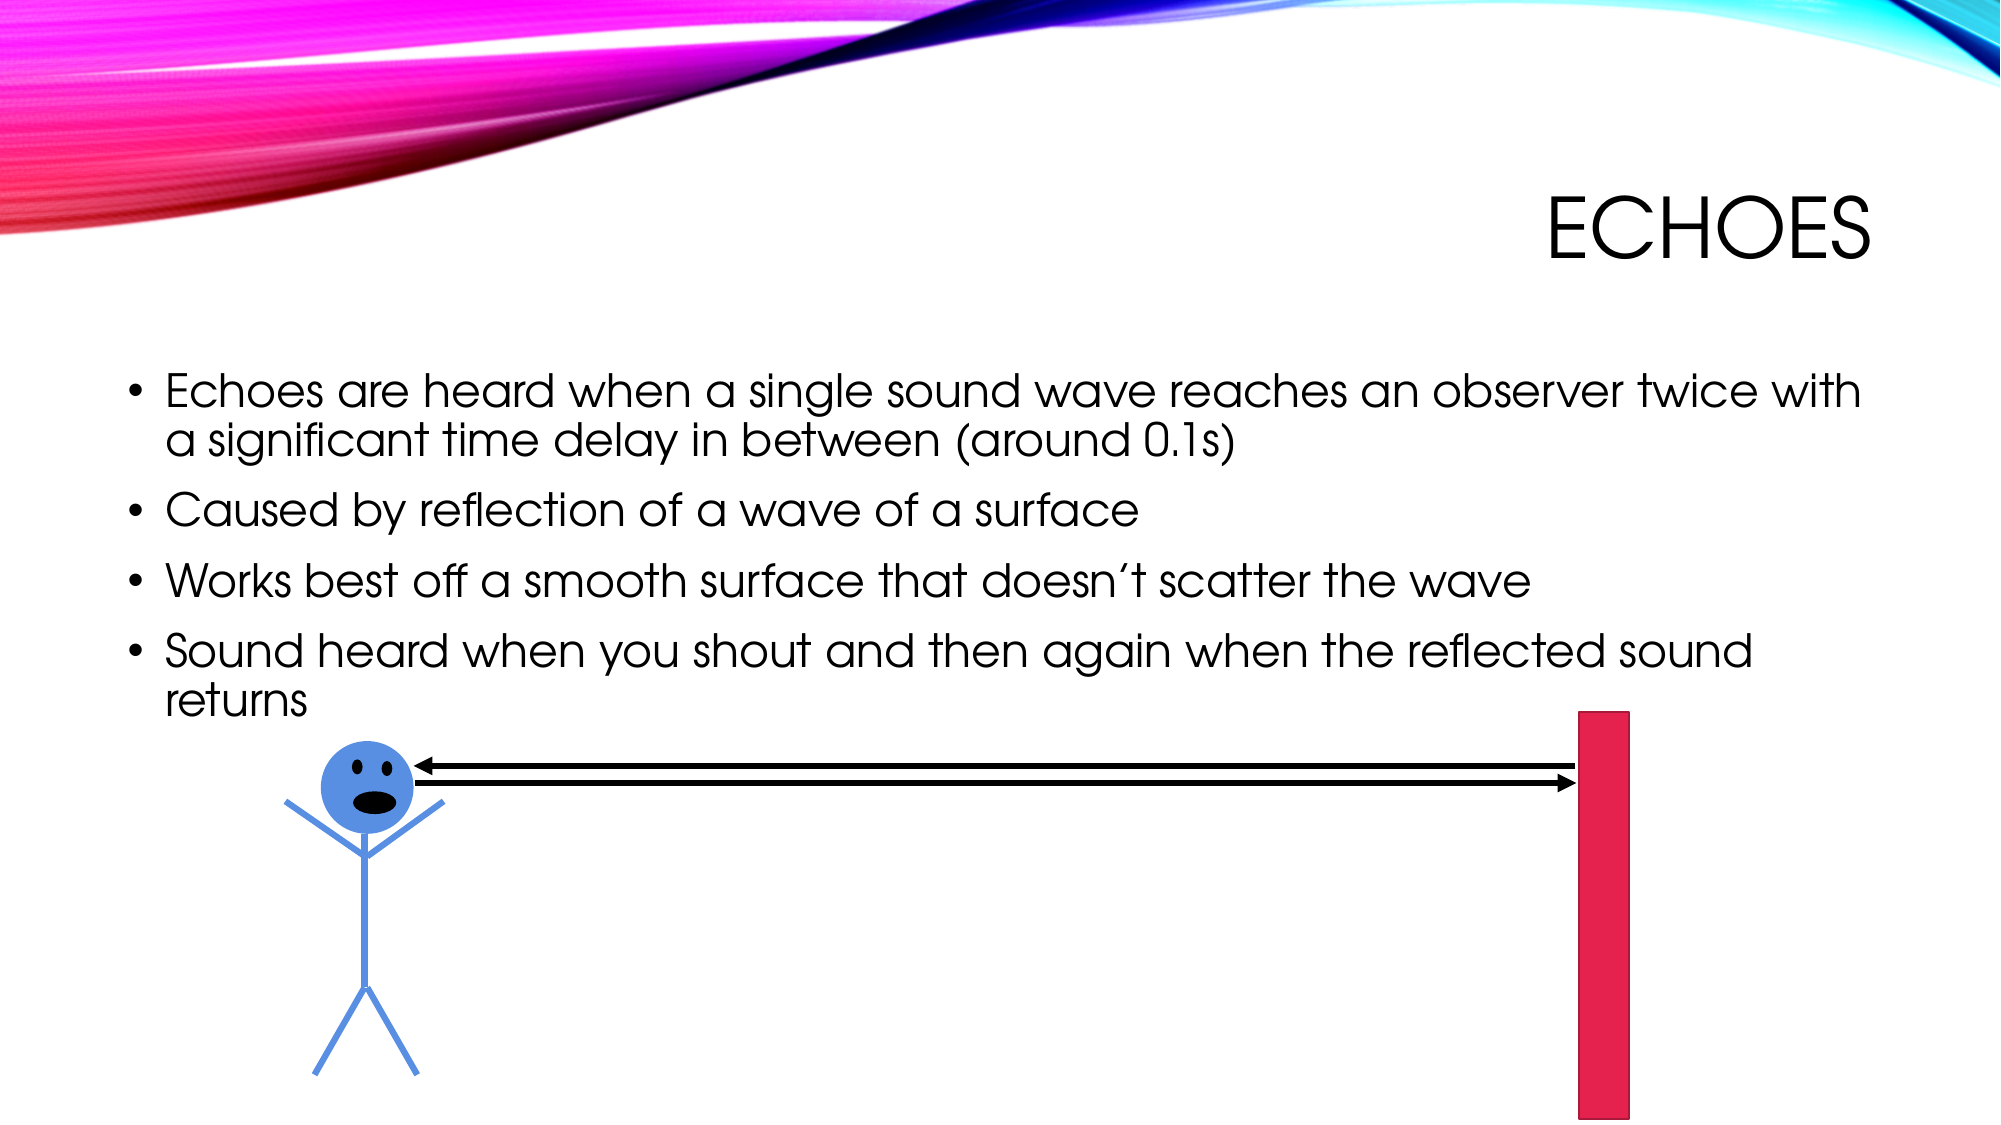

# Echoes
Echoes are heard when a single sound wave reaches an observer twice with a significant time delay in between (around 0.1s)
Caused by reflection of a wave of a surface
Works best off a smooth surface that doesn’t scatter the wave
Sound heard when you shout and then again when the reflected sound returns